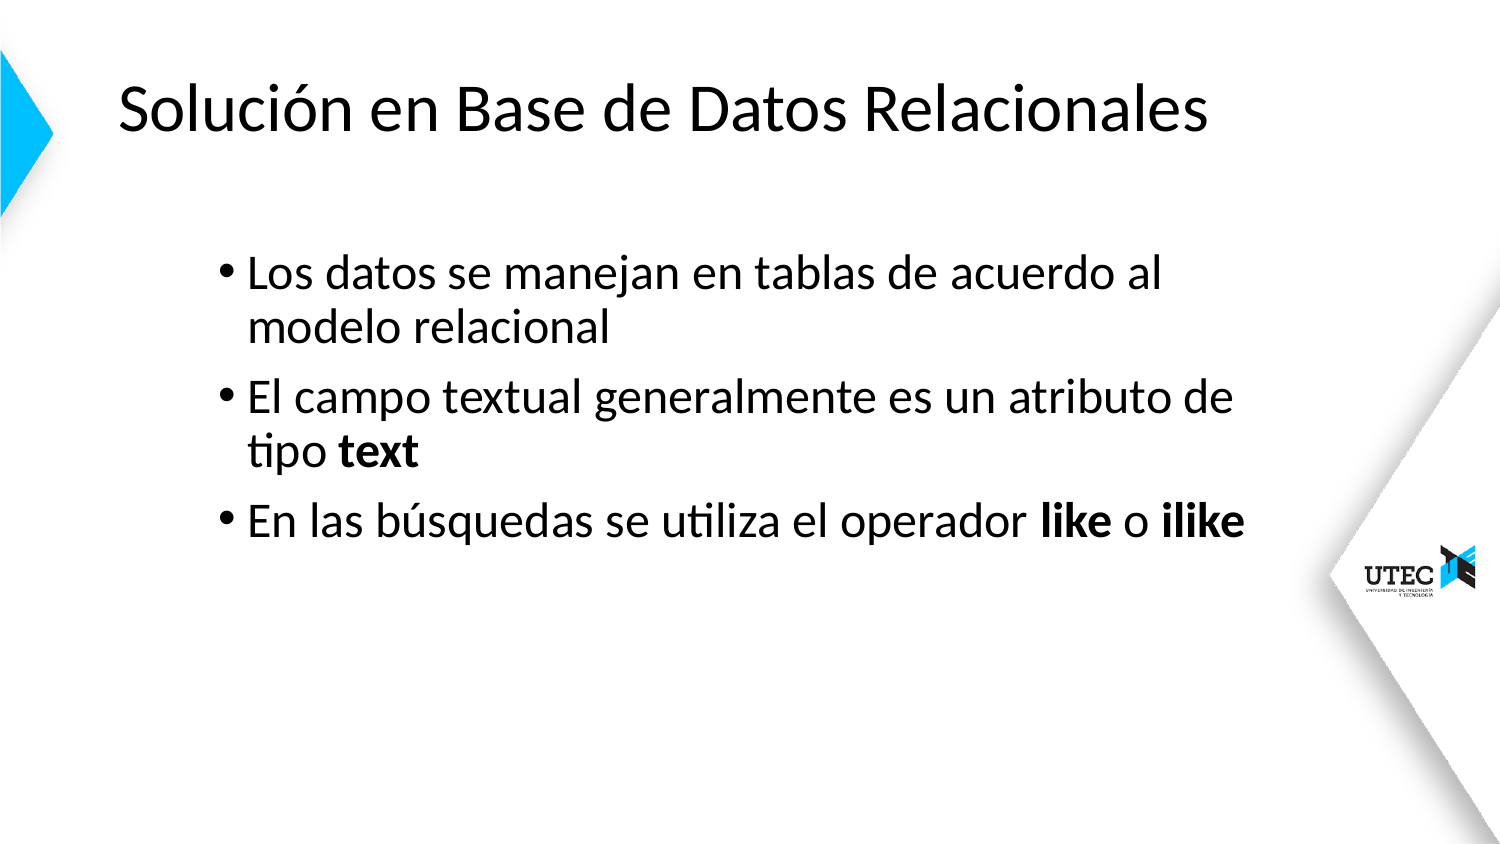

# Solución en Base de Datos Relacionales
Los datos se manejan en tablas de acuerdo al modelo relacional
El campo textual generalmente es un atributo de tipo text
En las búsquedas se utiliza el operador like o ilike